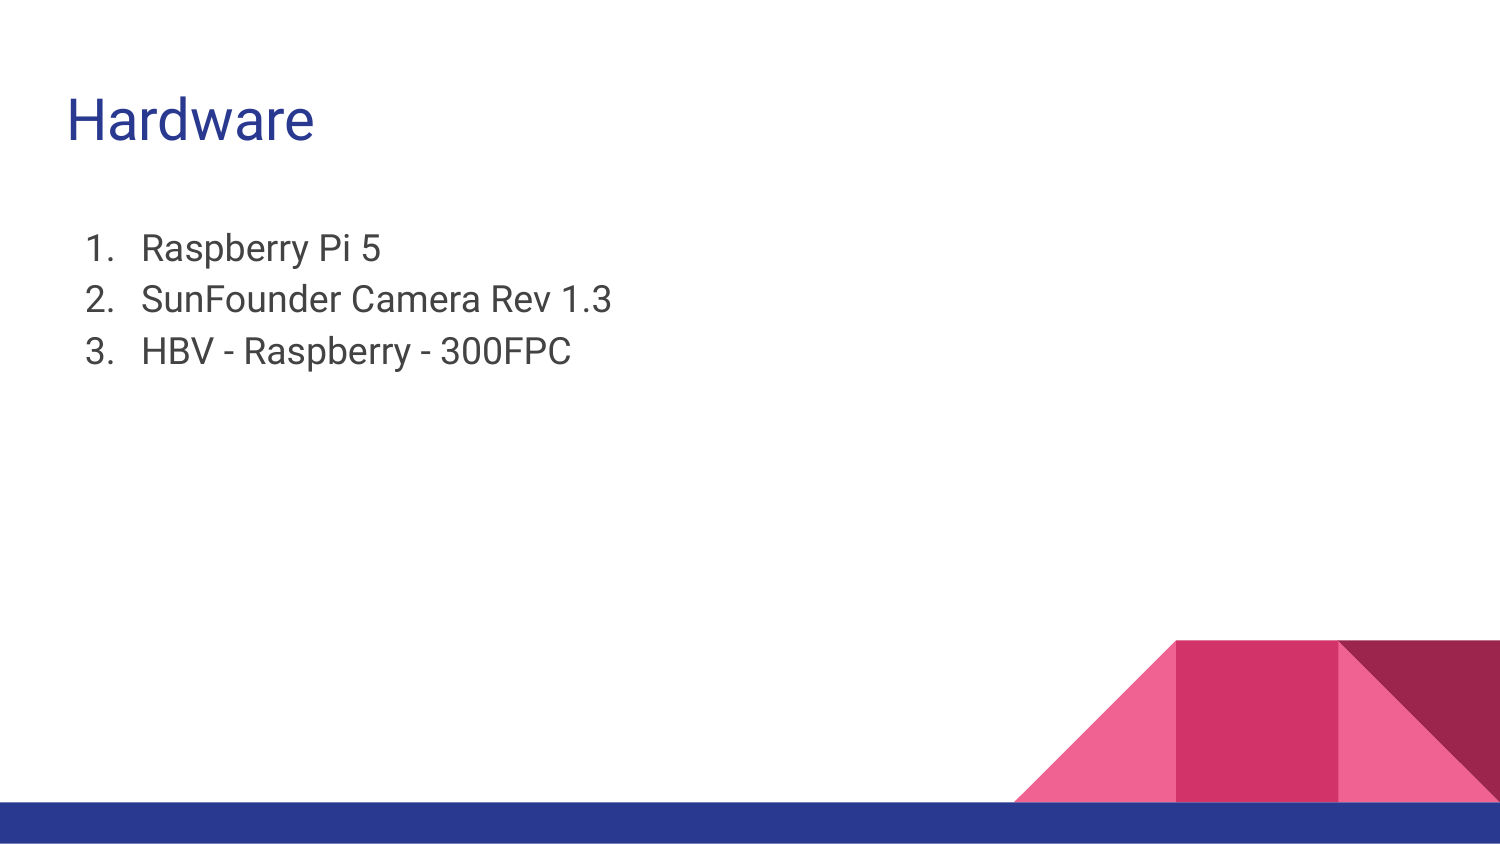

# Hardware
Raspberry Pi 5
SunFounder Camera Rev 1.3
HBV - Raspberry - 300FPC